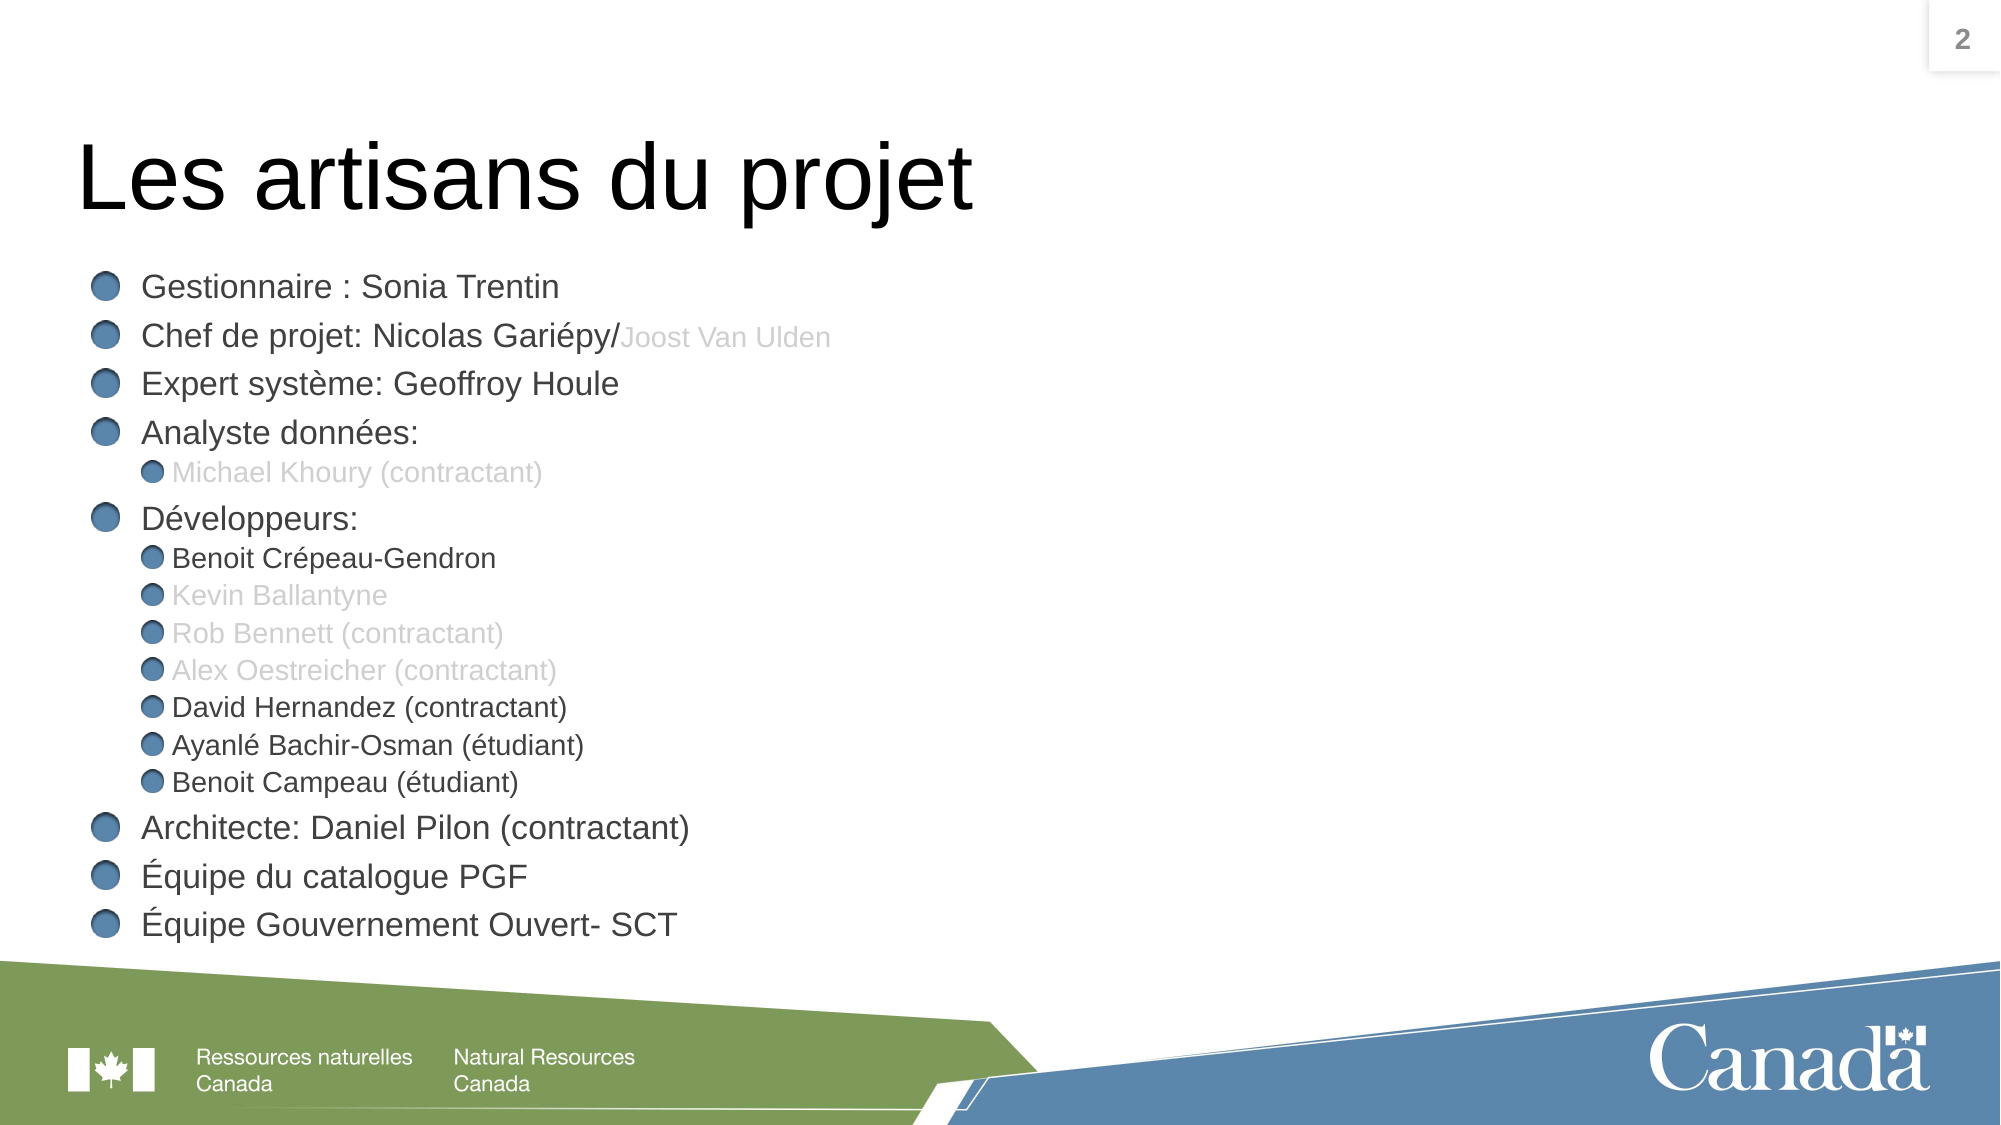

2
# Les artisans du projet
Gestionnaire : Sonia Trentin
Chef de projet: Nicolas Gariépy/Joost Van Ulden
Expert système: Geoffroy Houle
Analyste données:
Michael Khoury (contractant)
Développeurs:
Benoit Crépeau-Gendron
Kevin Ballantyne
Rob Bennett (contractant)
Alex Oestreicher (contractant)
David Hernandez (contractant)
Ayanlé Bachir-Osman (étudiant)
Benoit Campeau (étudiant)
Architecte: Daniel Pilon (contractant)
Équipe du catalogue PGF
Équipe Gouvernement Ouvert- SCT